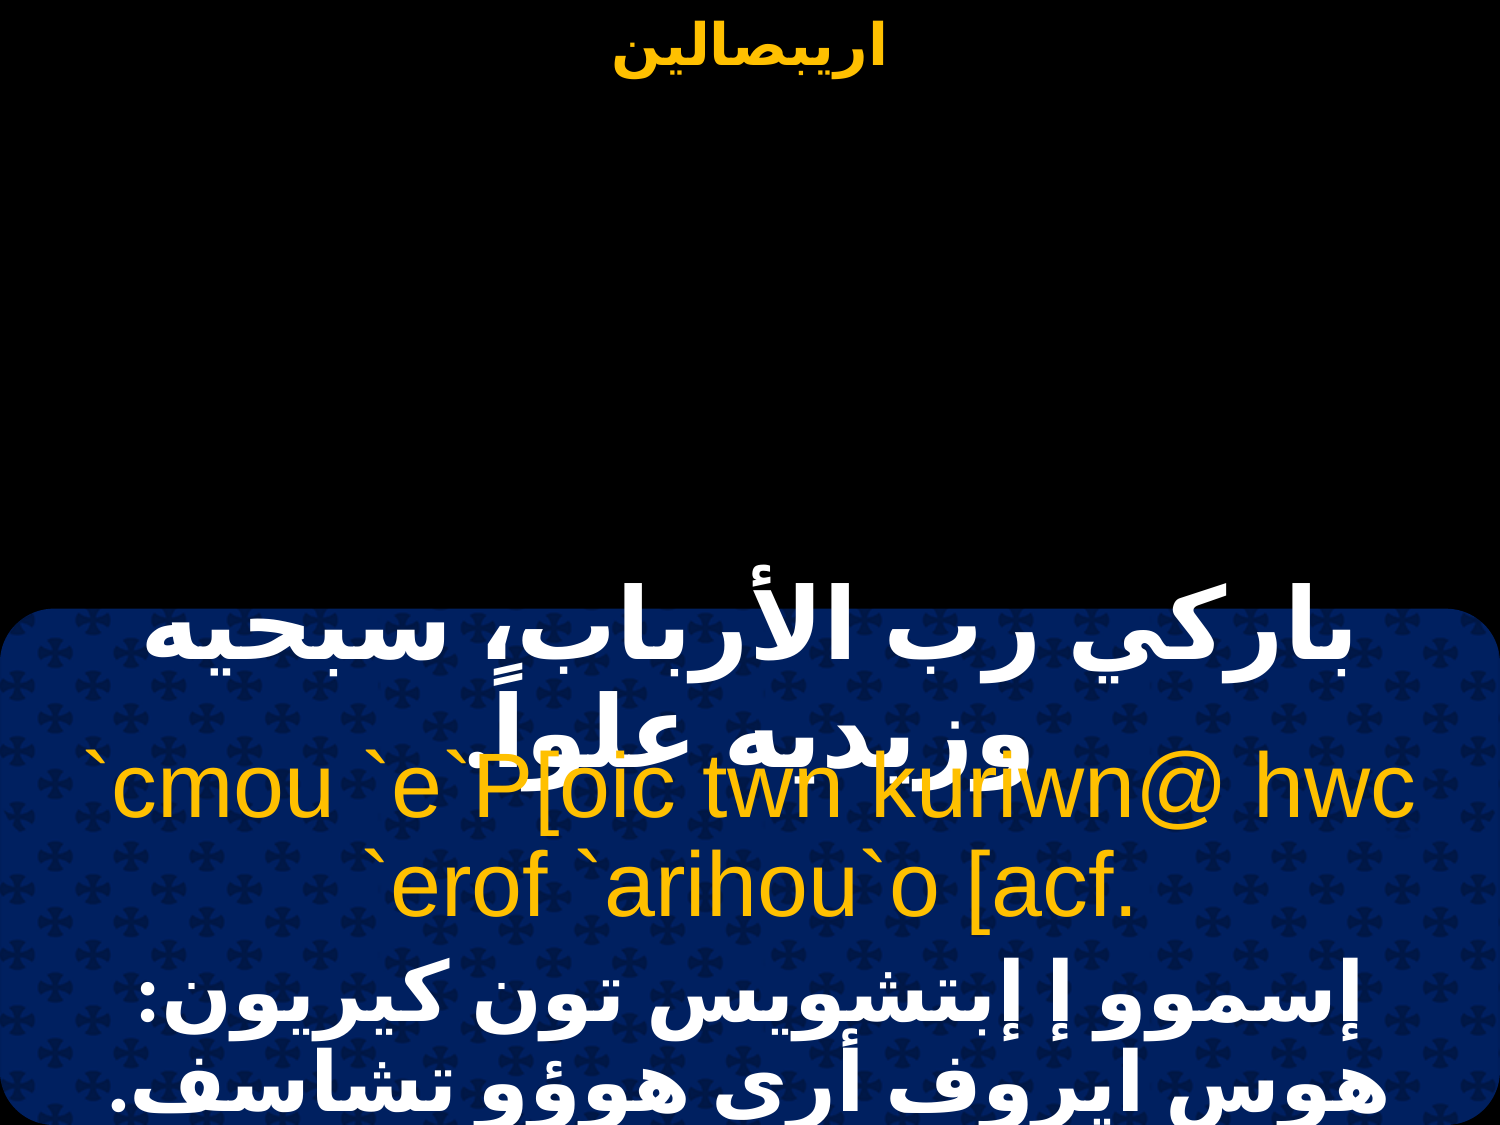

#
باركي رب الأرباب، سبحيه وزيديه علواً.
`cmou `e`P[oic twn kuriwn@ hwc `erof `arihou`o [acf.
إسموو إ إبتشويس تون كيريون: هوس ايروف أري هوؤو تشاسف.